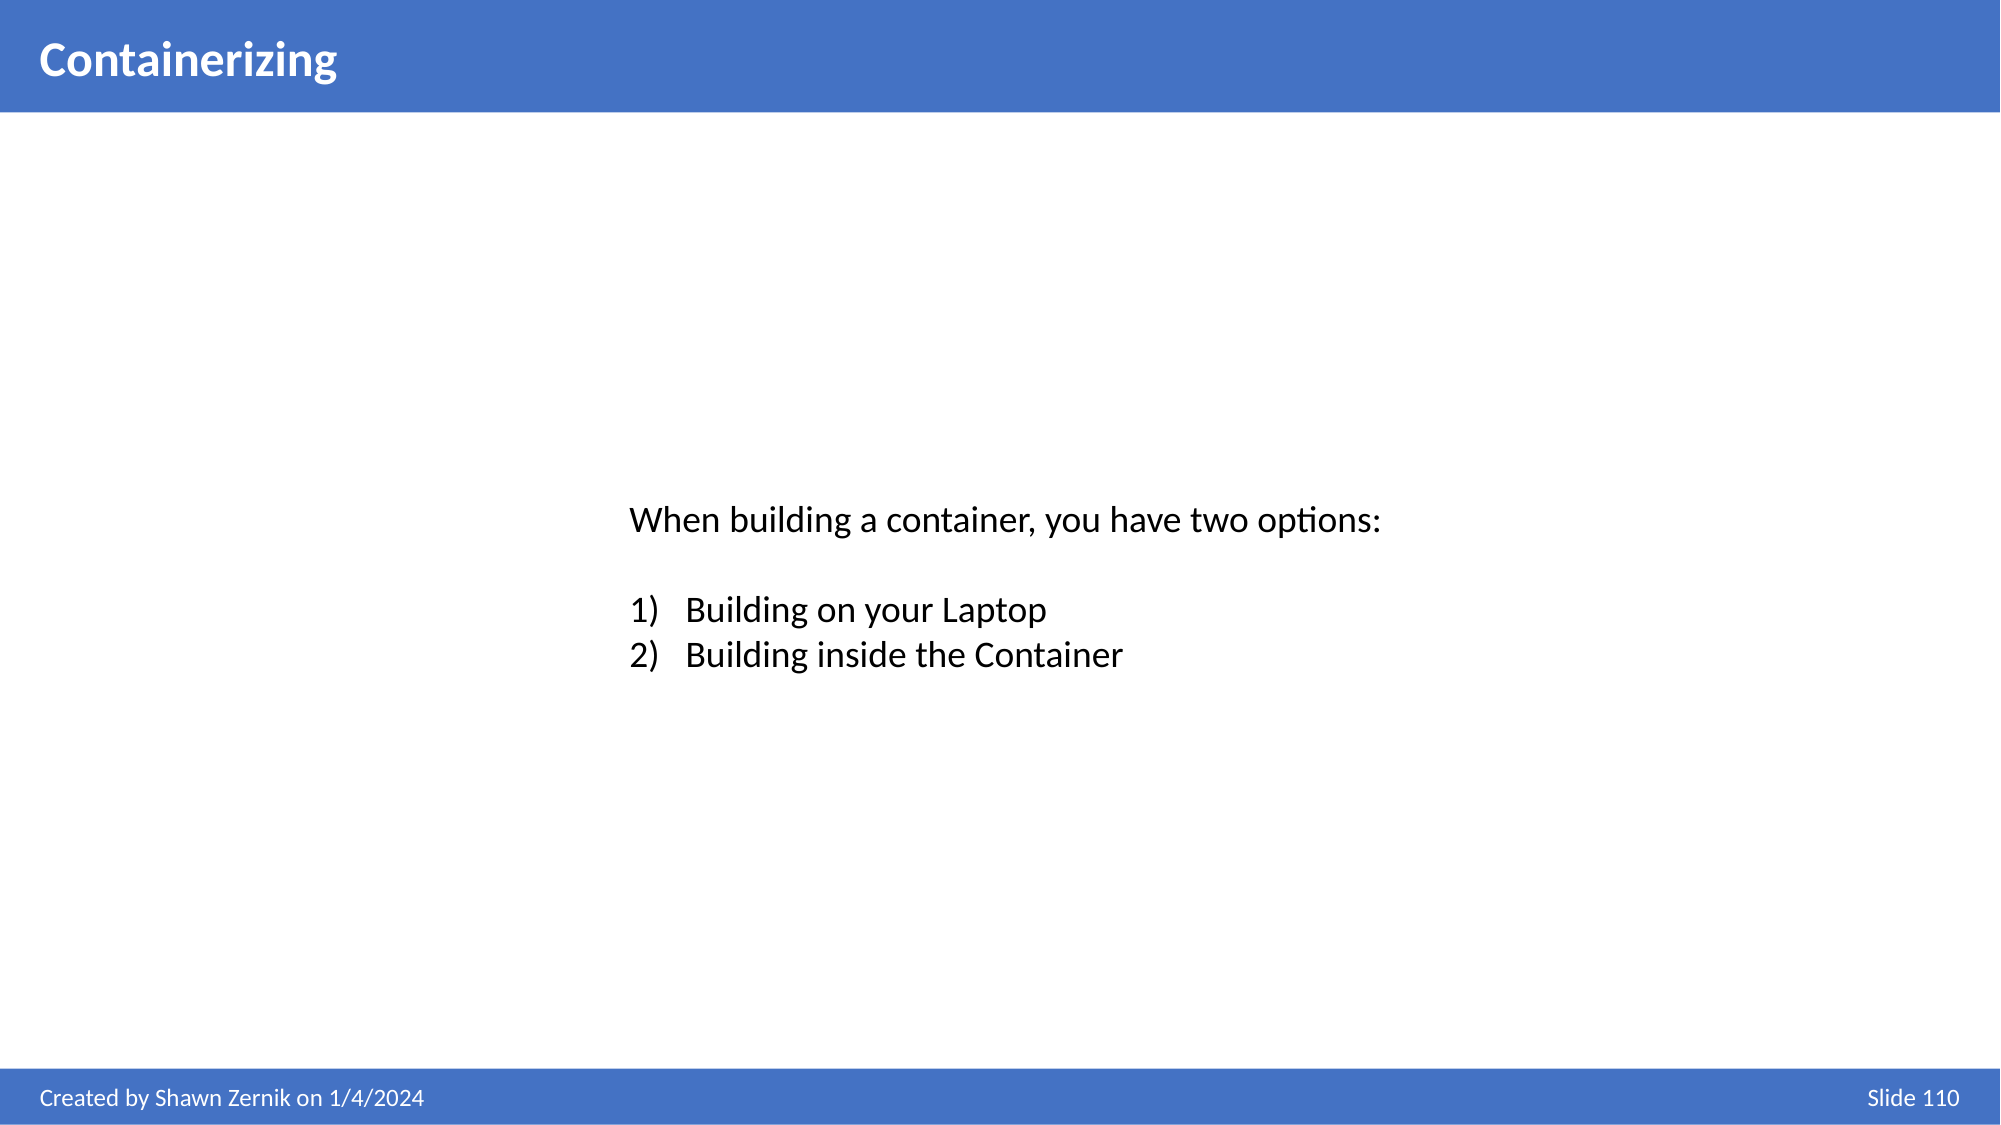

Containerizing
When building a container, you have two options:

Building on your Laptop
Building inside the Container

Created by Shawn Zernik on 1/4/2024
Slide 110